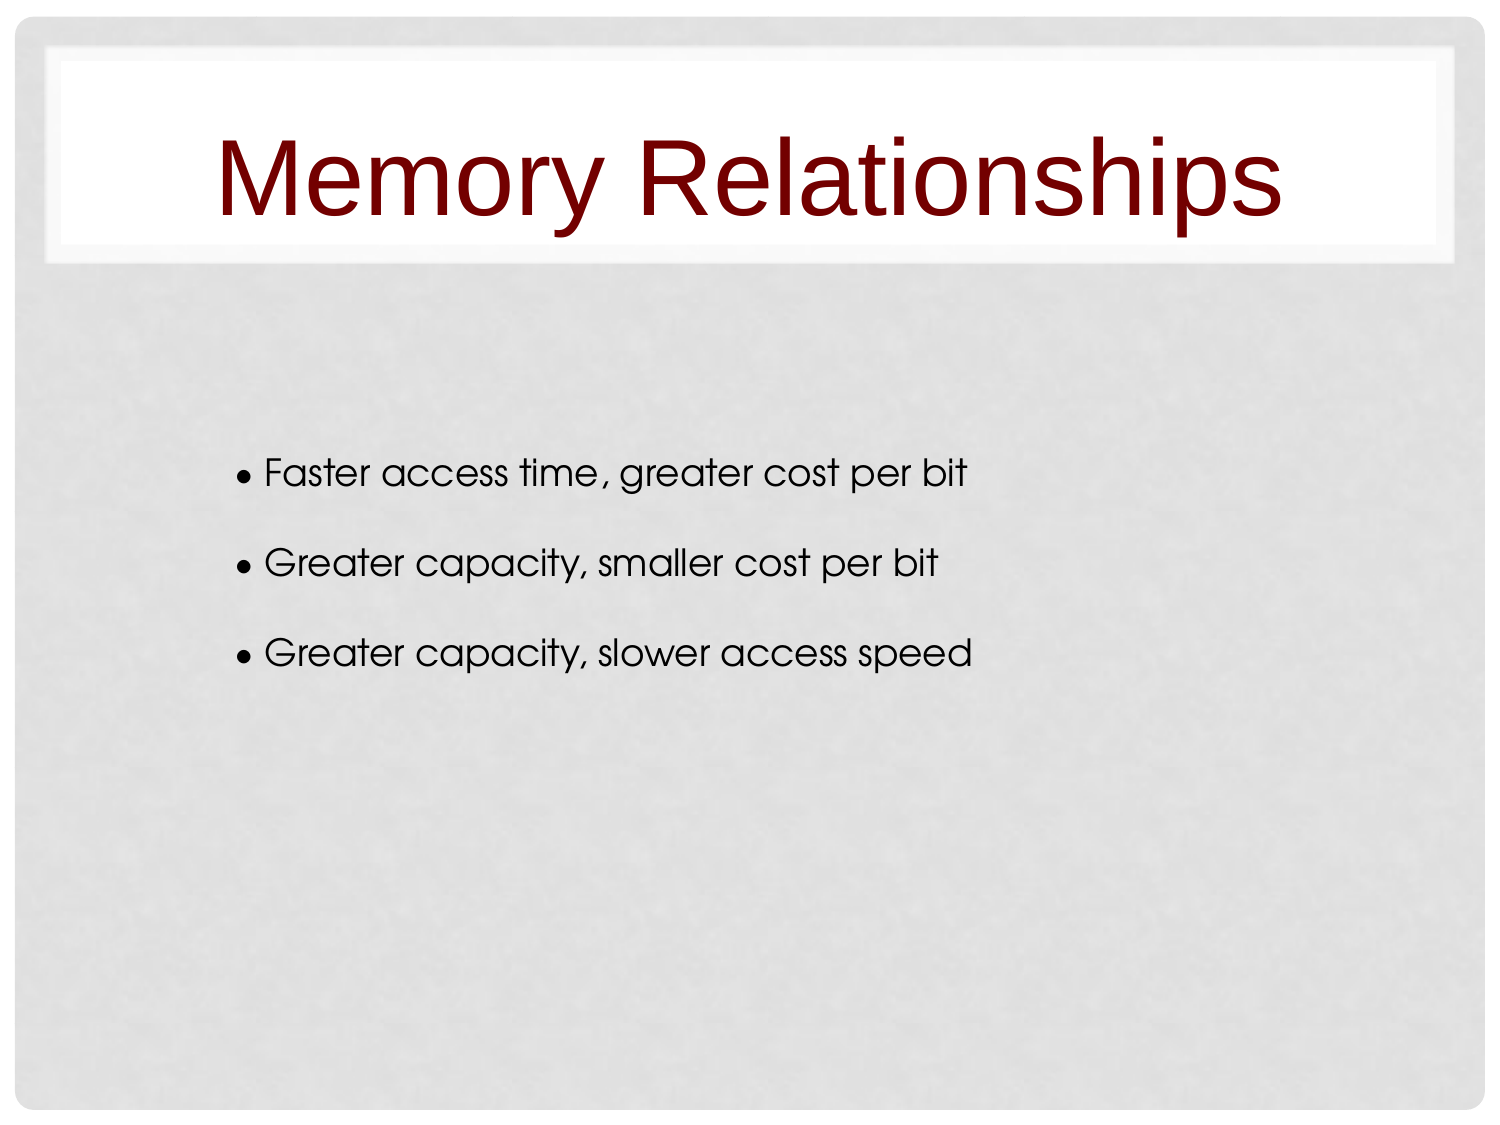

Memory Relationships
• Faster access time, greater cost per bit
• Greater capacity, smaller cost per bit
• Greater capacity, slower access speed